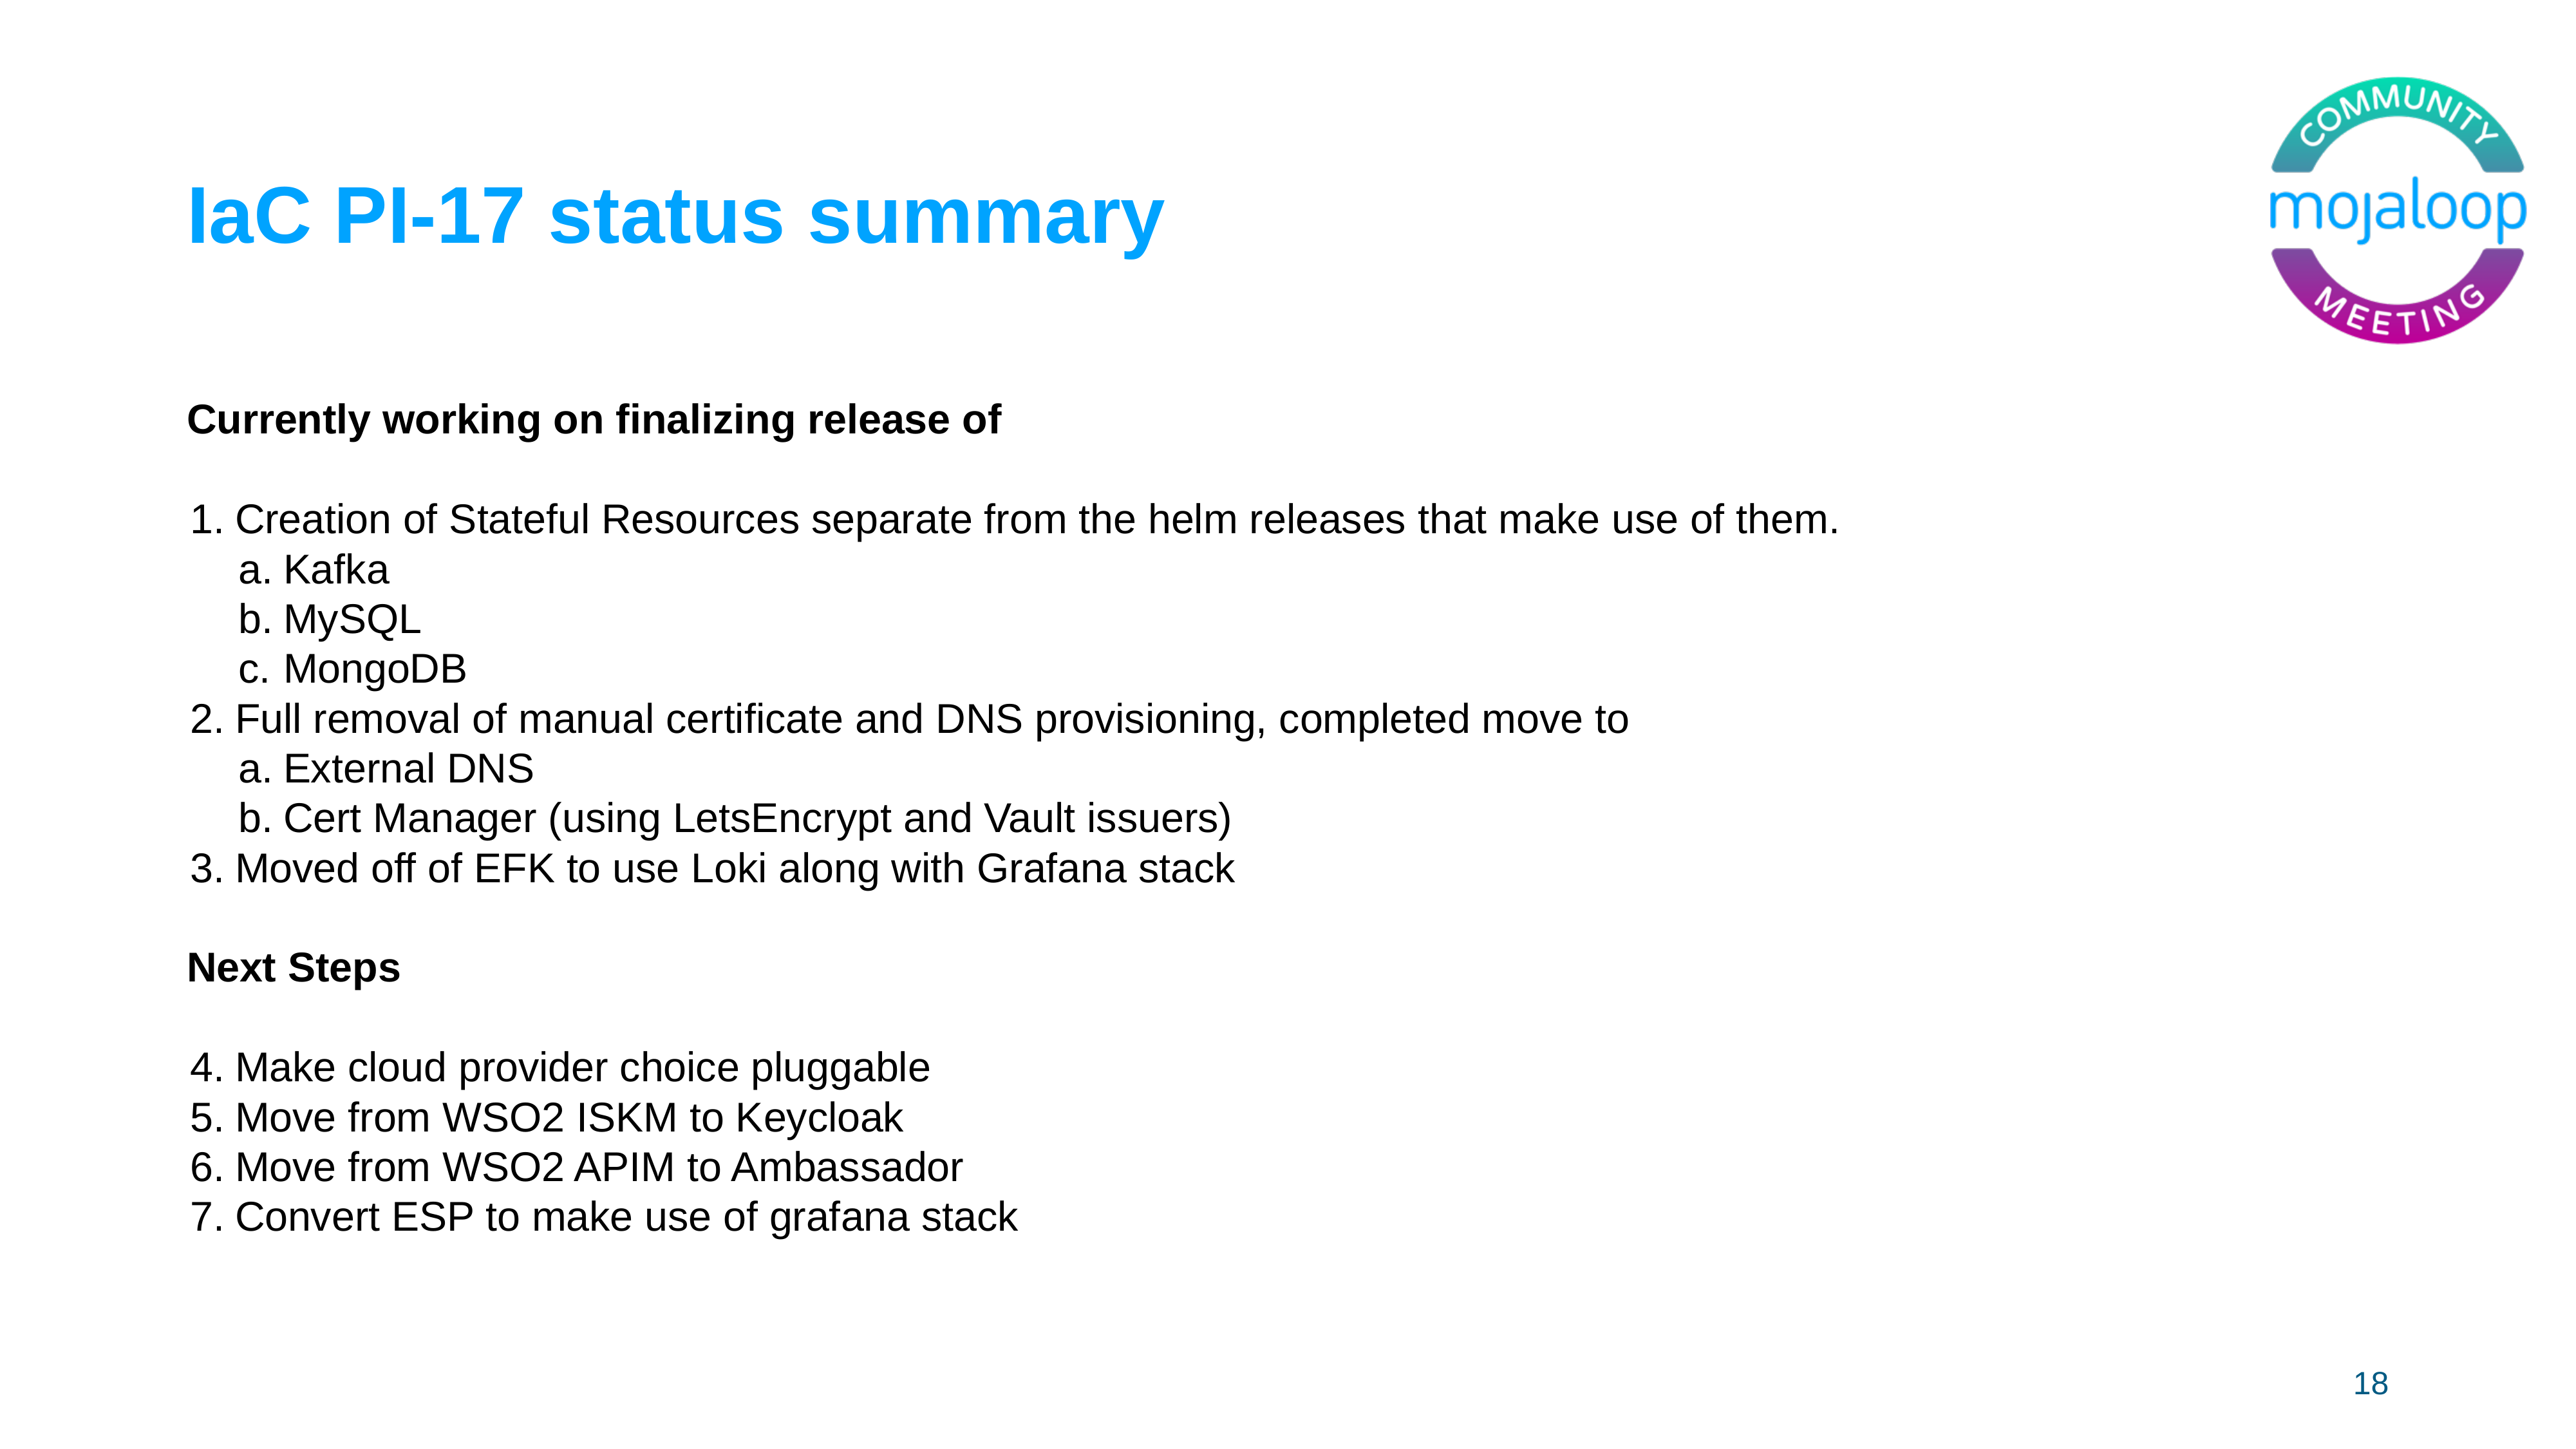

# IaC PI-17 status summary
Currently working on finalizing release of

Creation of Stateful Resources separate from the helm releases that make use of them.
Kafka
MySQL
MongoDB
Full removal of manual certificate and DNS provisioning, completed move to
External DNS
Cert Manager (using LetsEncrypt and Vault issuers)
Moved off of EFK to use Loki along with Grafana stack

Next Steps

Make cloud provider choice pluggable
Move from WSO2 ISKM to Keycloak
Move from WSO2 APIM to Ambassador
Convert ESP to make use of grafana stack

18